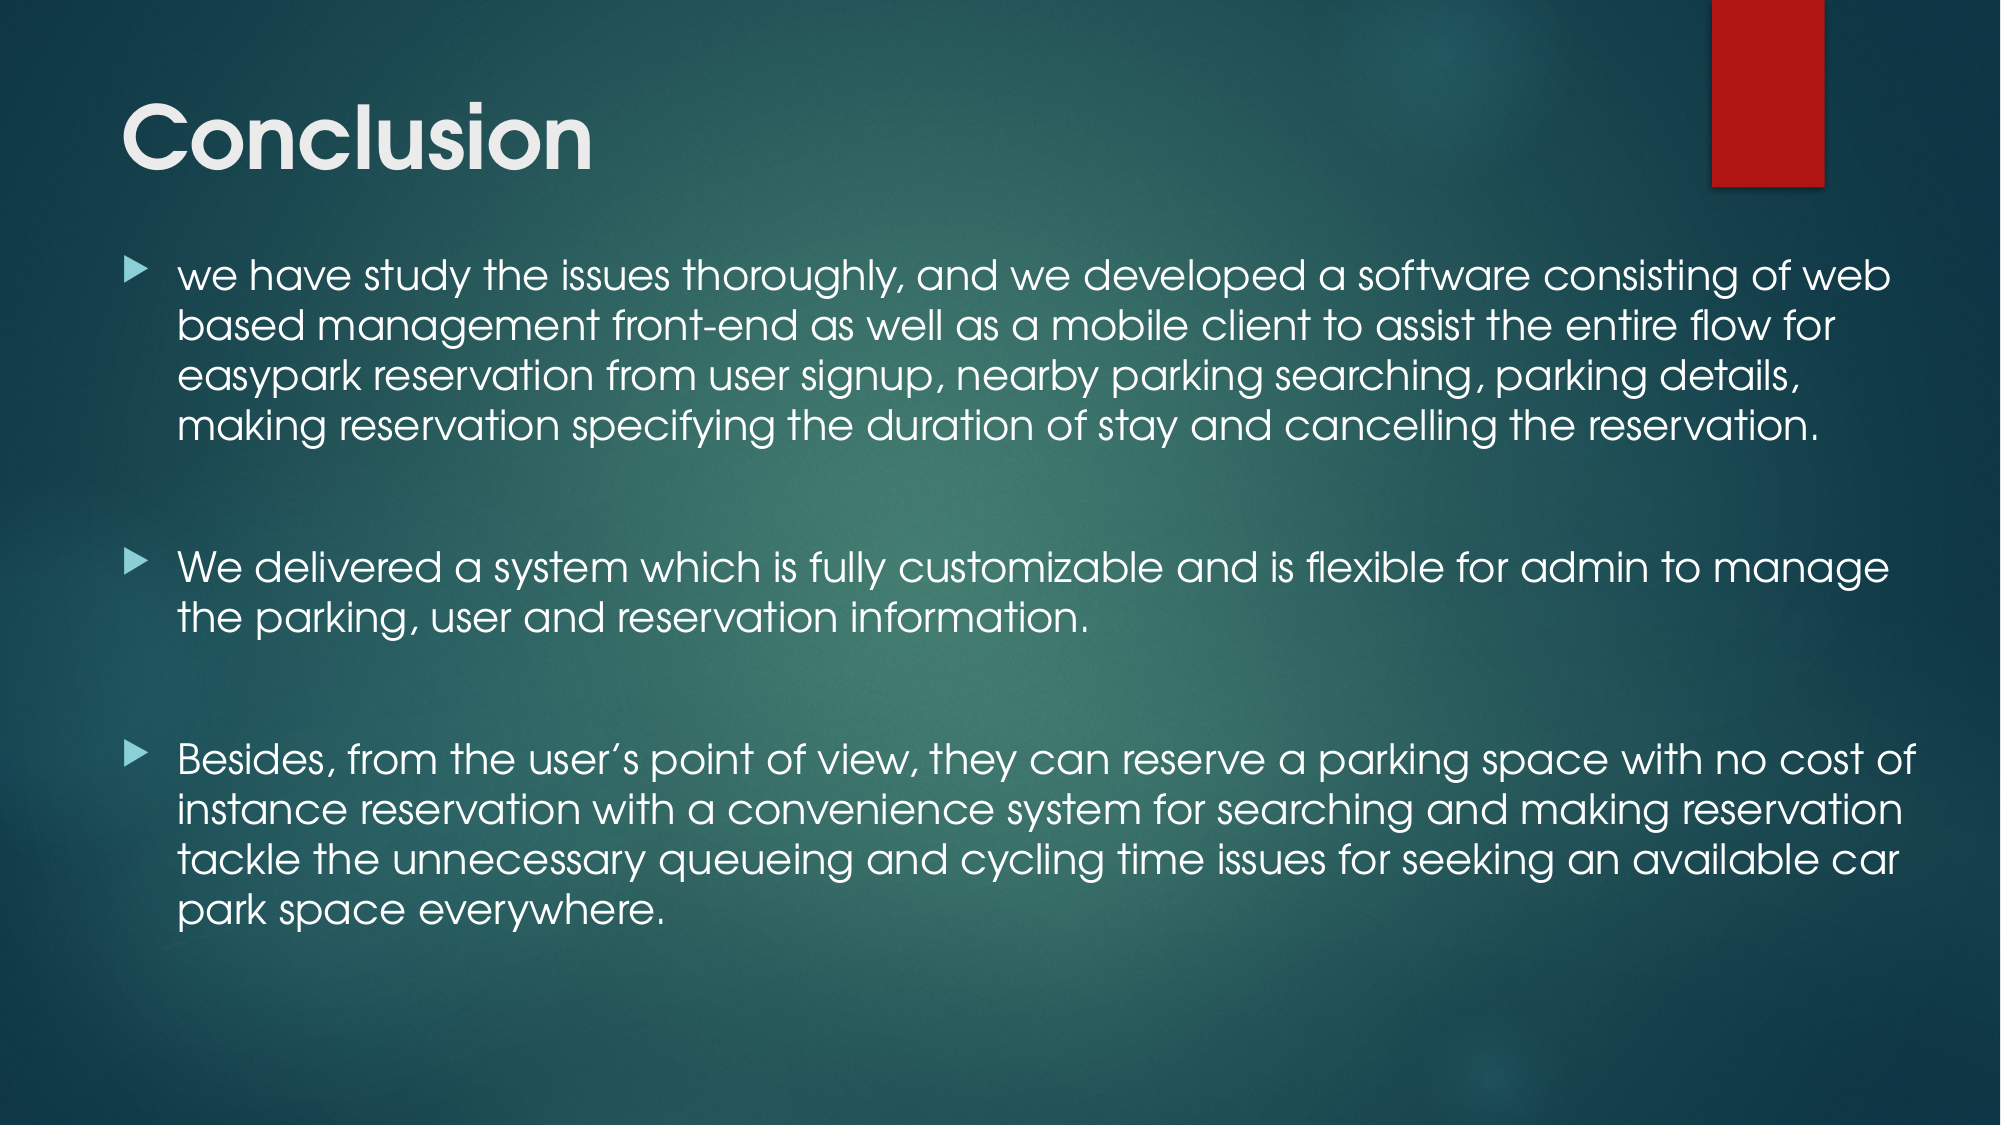

# Conclusion
we have study the issues thoroughly, and we developed a software consisting of web based management front-end as well as a mobile client to assist the entire flow for easypark reservation from user signup, nearby parking searching, parking details, making reservation specifying the duration of stay and cancelling the reservation.

We delivered a system which is fully customizable and is flexible for admin to manage the parking, user and reservation information.

Besides, from the user’s point of view, they can reserve a parking space with no cost of instance reservation with a convenience system for searching and making reservation tackle the unnecessary queueing and cycling time issues for seeking an available car park space everywhere.